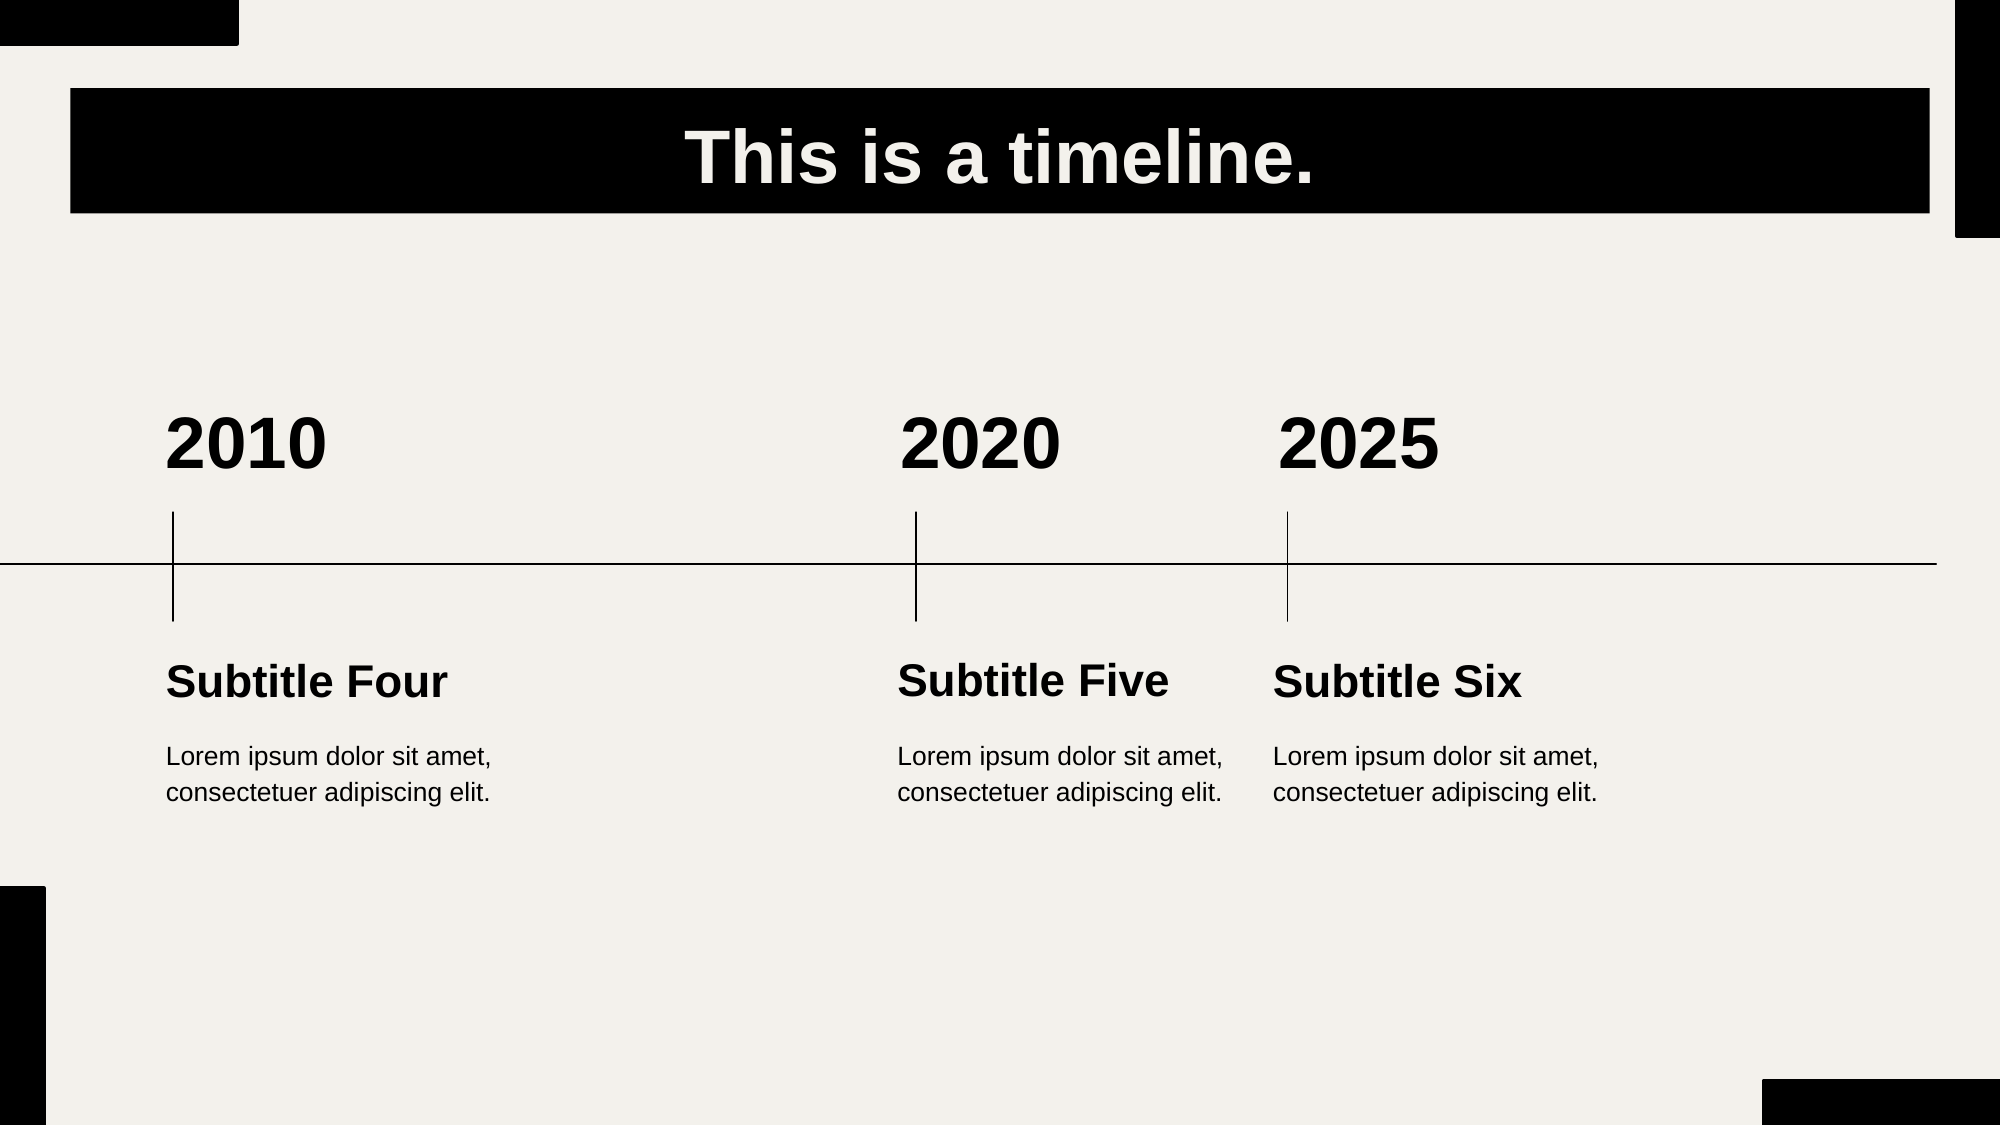

# This is a timeline.
2010
2020
2025
Subtitle Five
Subtitle Four
Subtitle Six
Lorem ipsum dolor sit amet, consectetuer adipiscing elit.
Lorem ipsum dolor sit amet, consectetuer adipiscing elit.
Lorem ipsum dolor sit amet, consectetuer adipiscing elit.